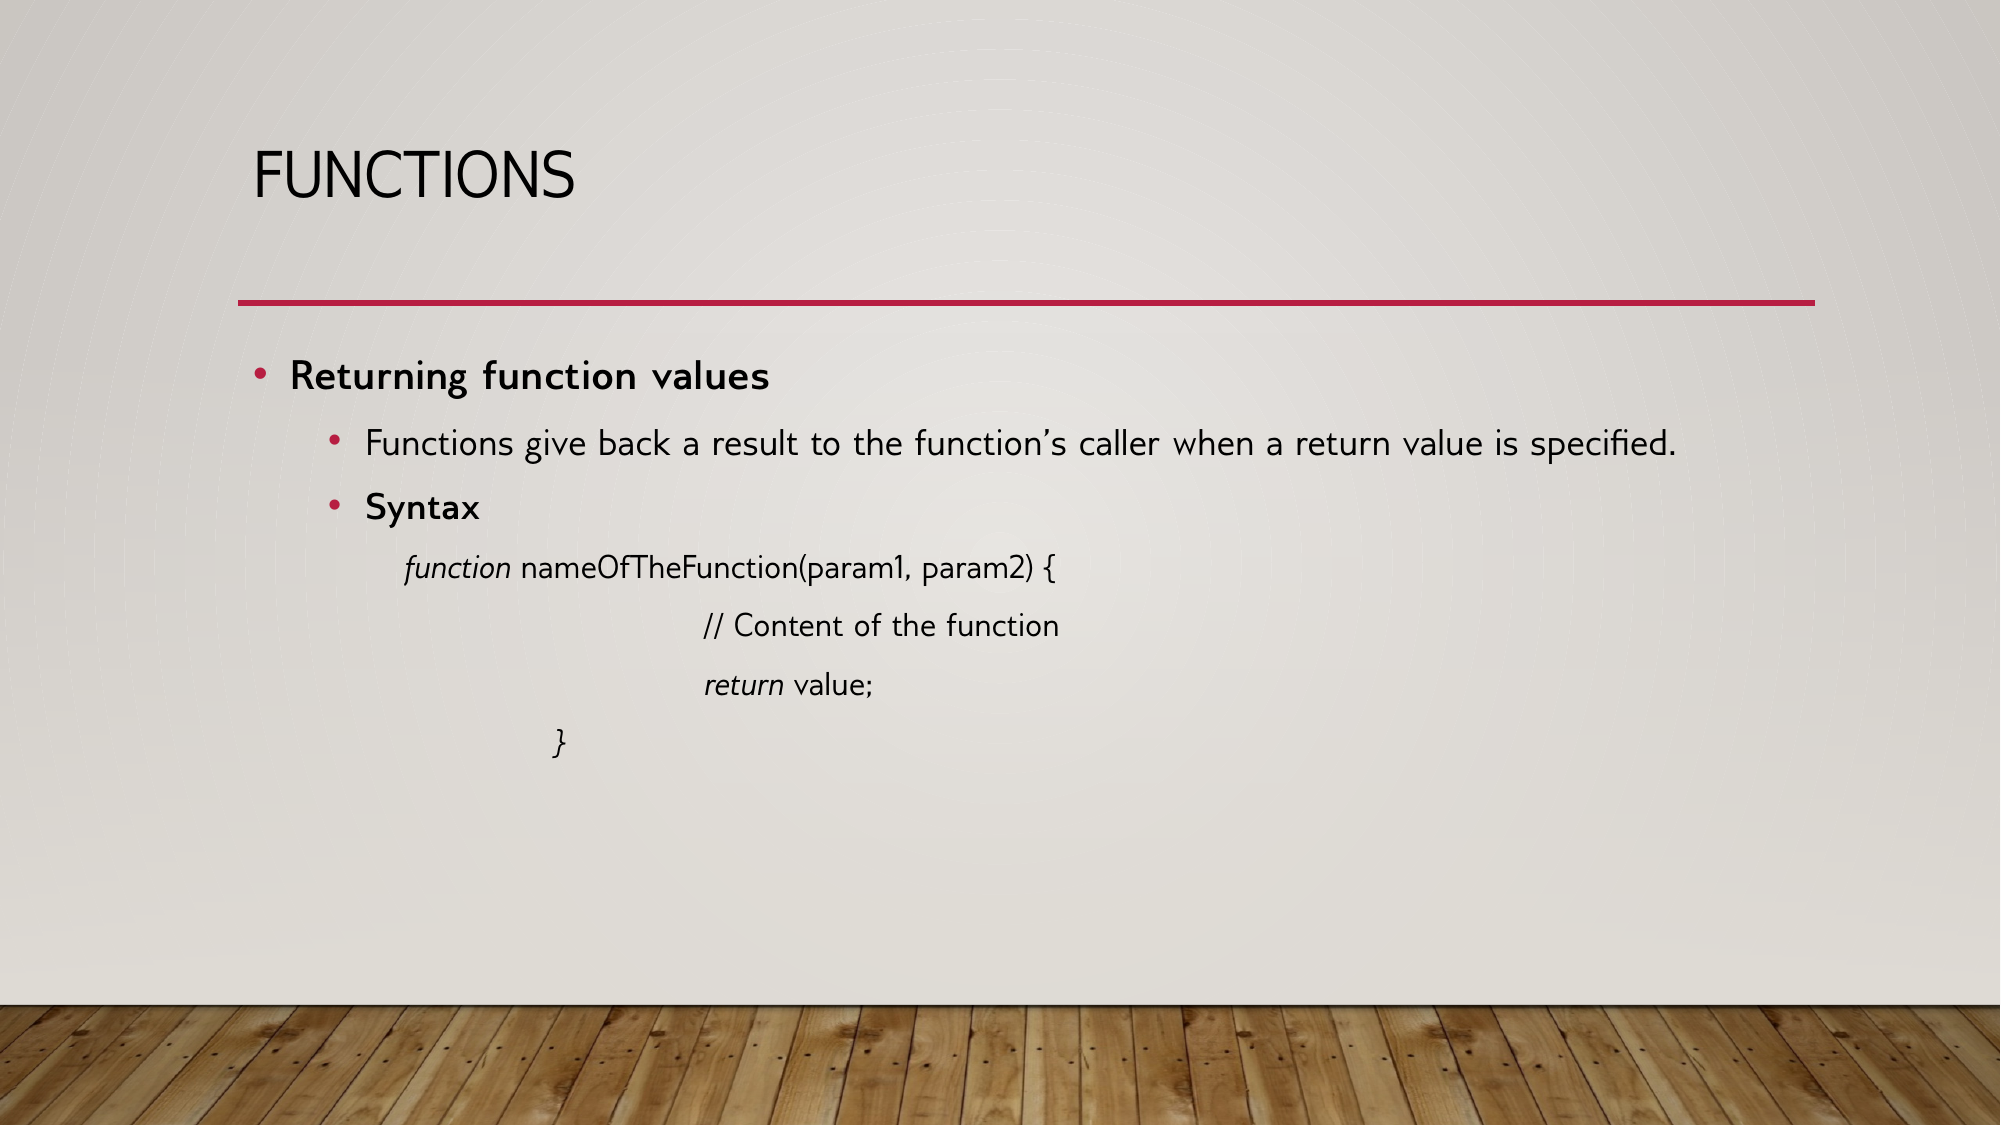

# functions
Returning function values
Functions give back a result to the function’s caller when a return value is specified.
Syntax
function nameOfTheFunction(param1, param2) {
		// Content of the function
		return value;
	}